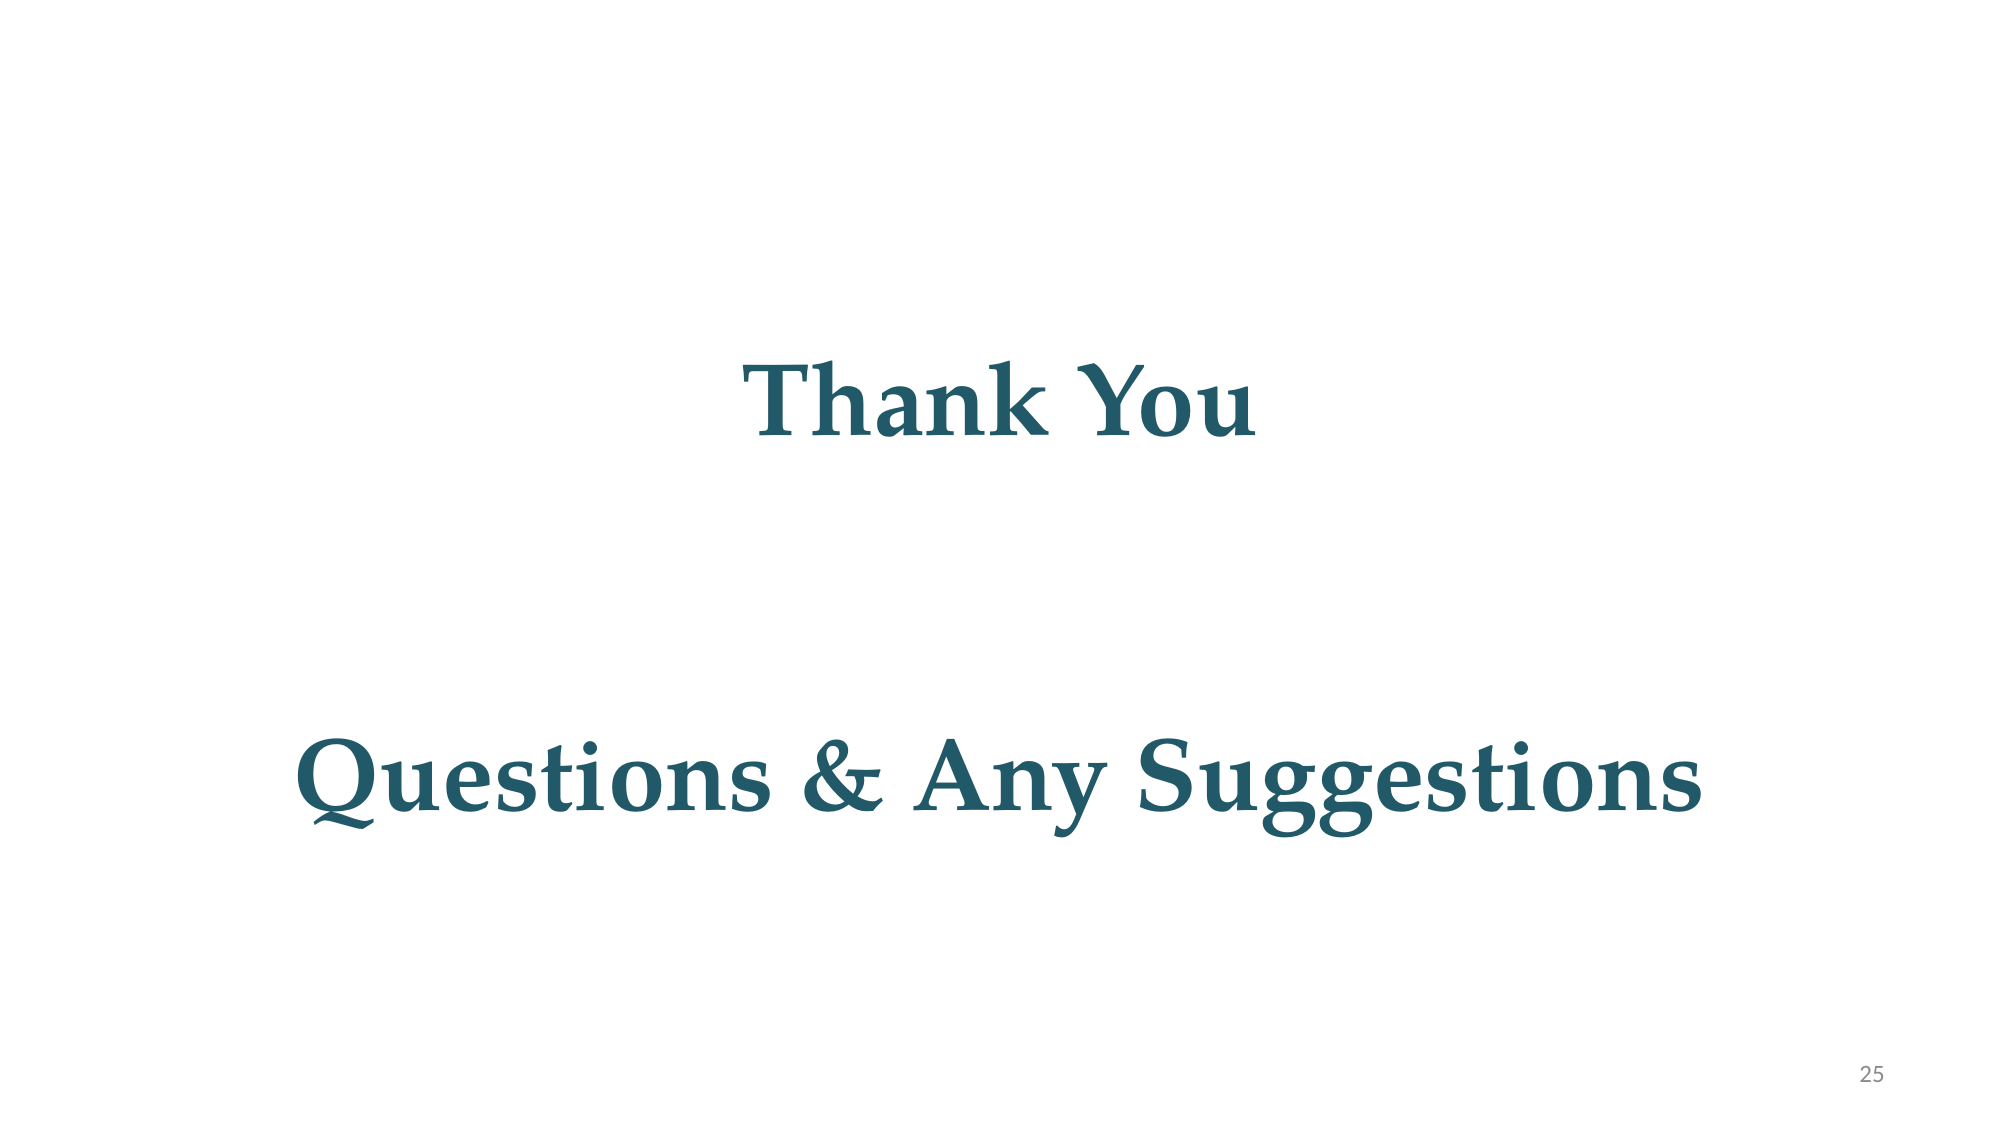

Thank You

Questions & Any Suggestions
25